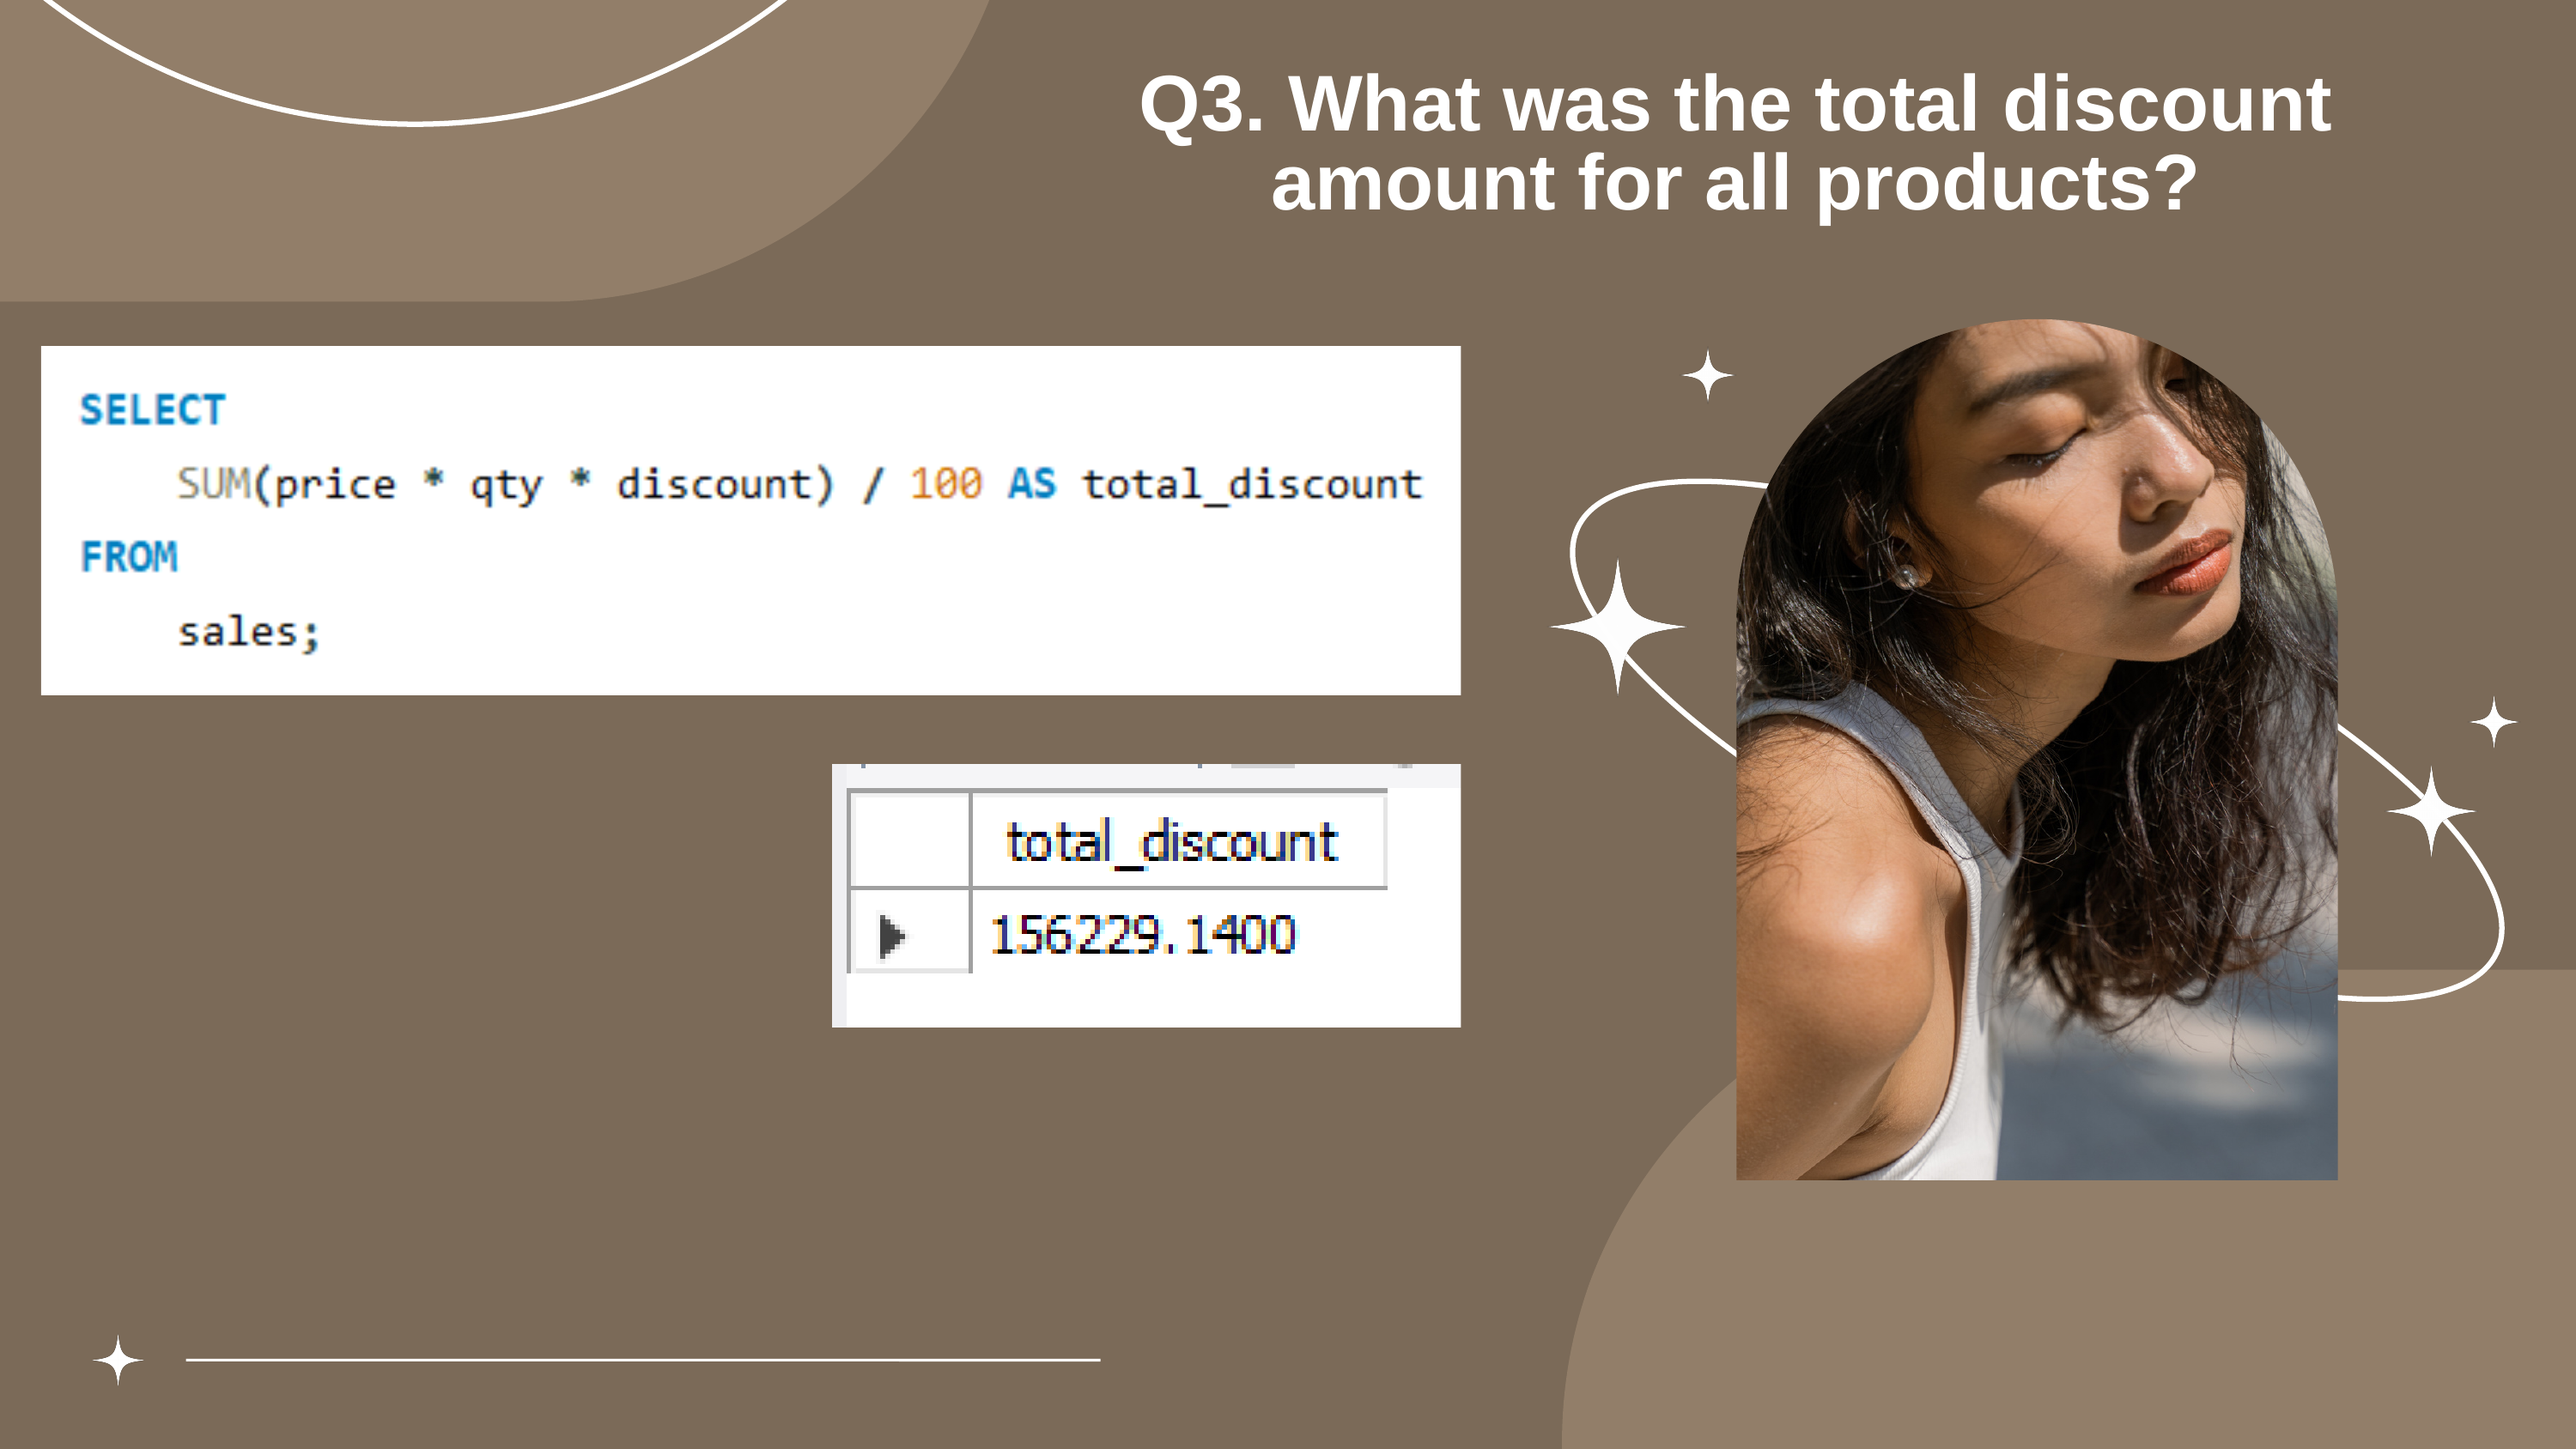

Q3. What was the total discount amount for all products?